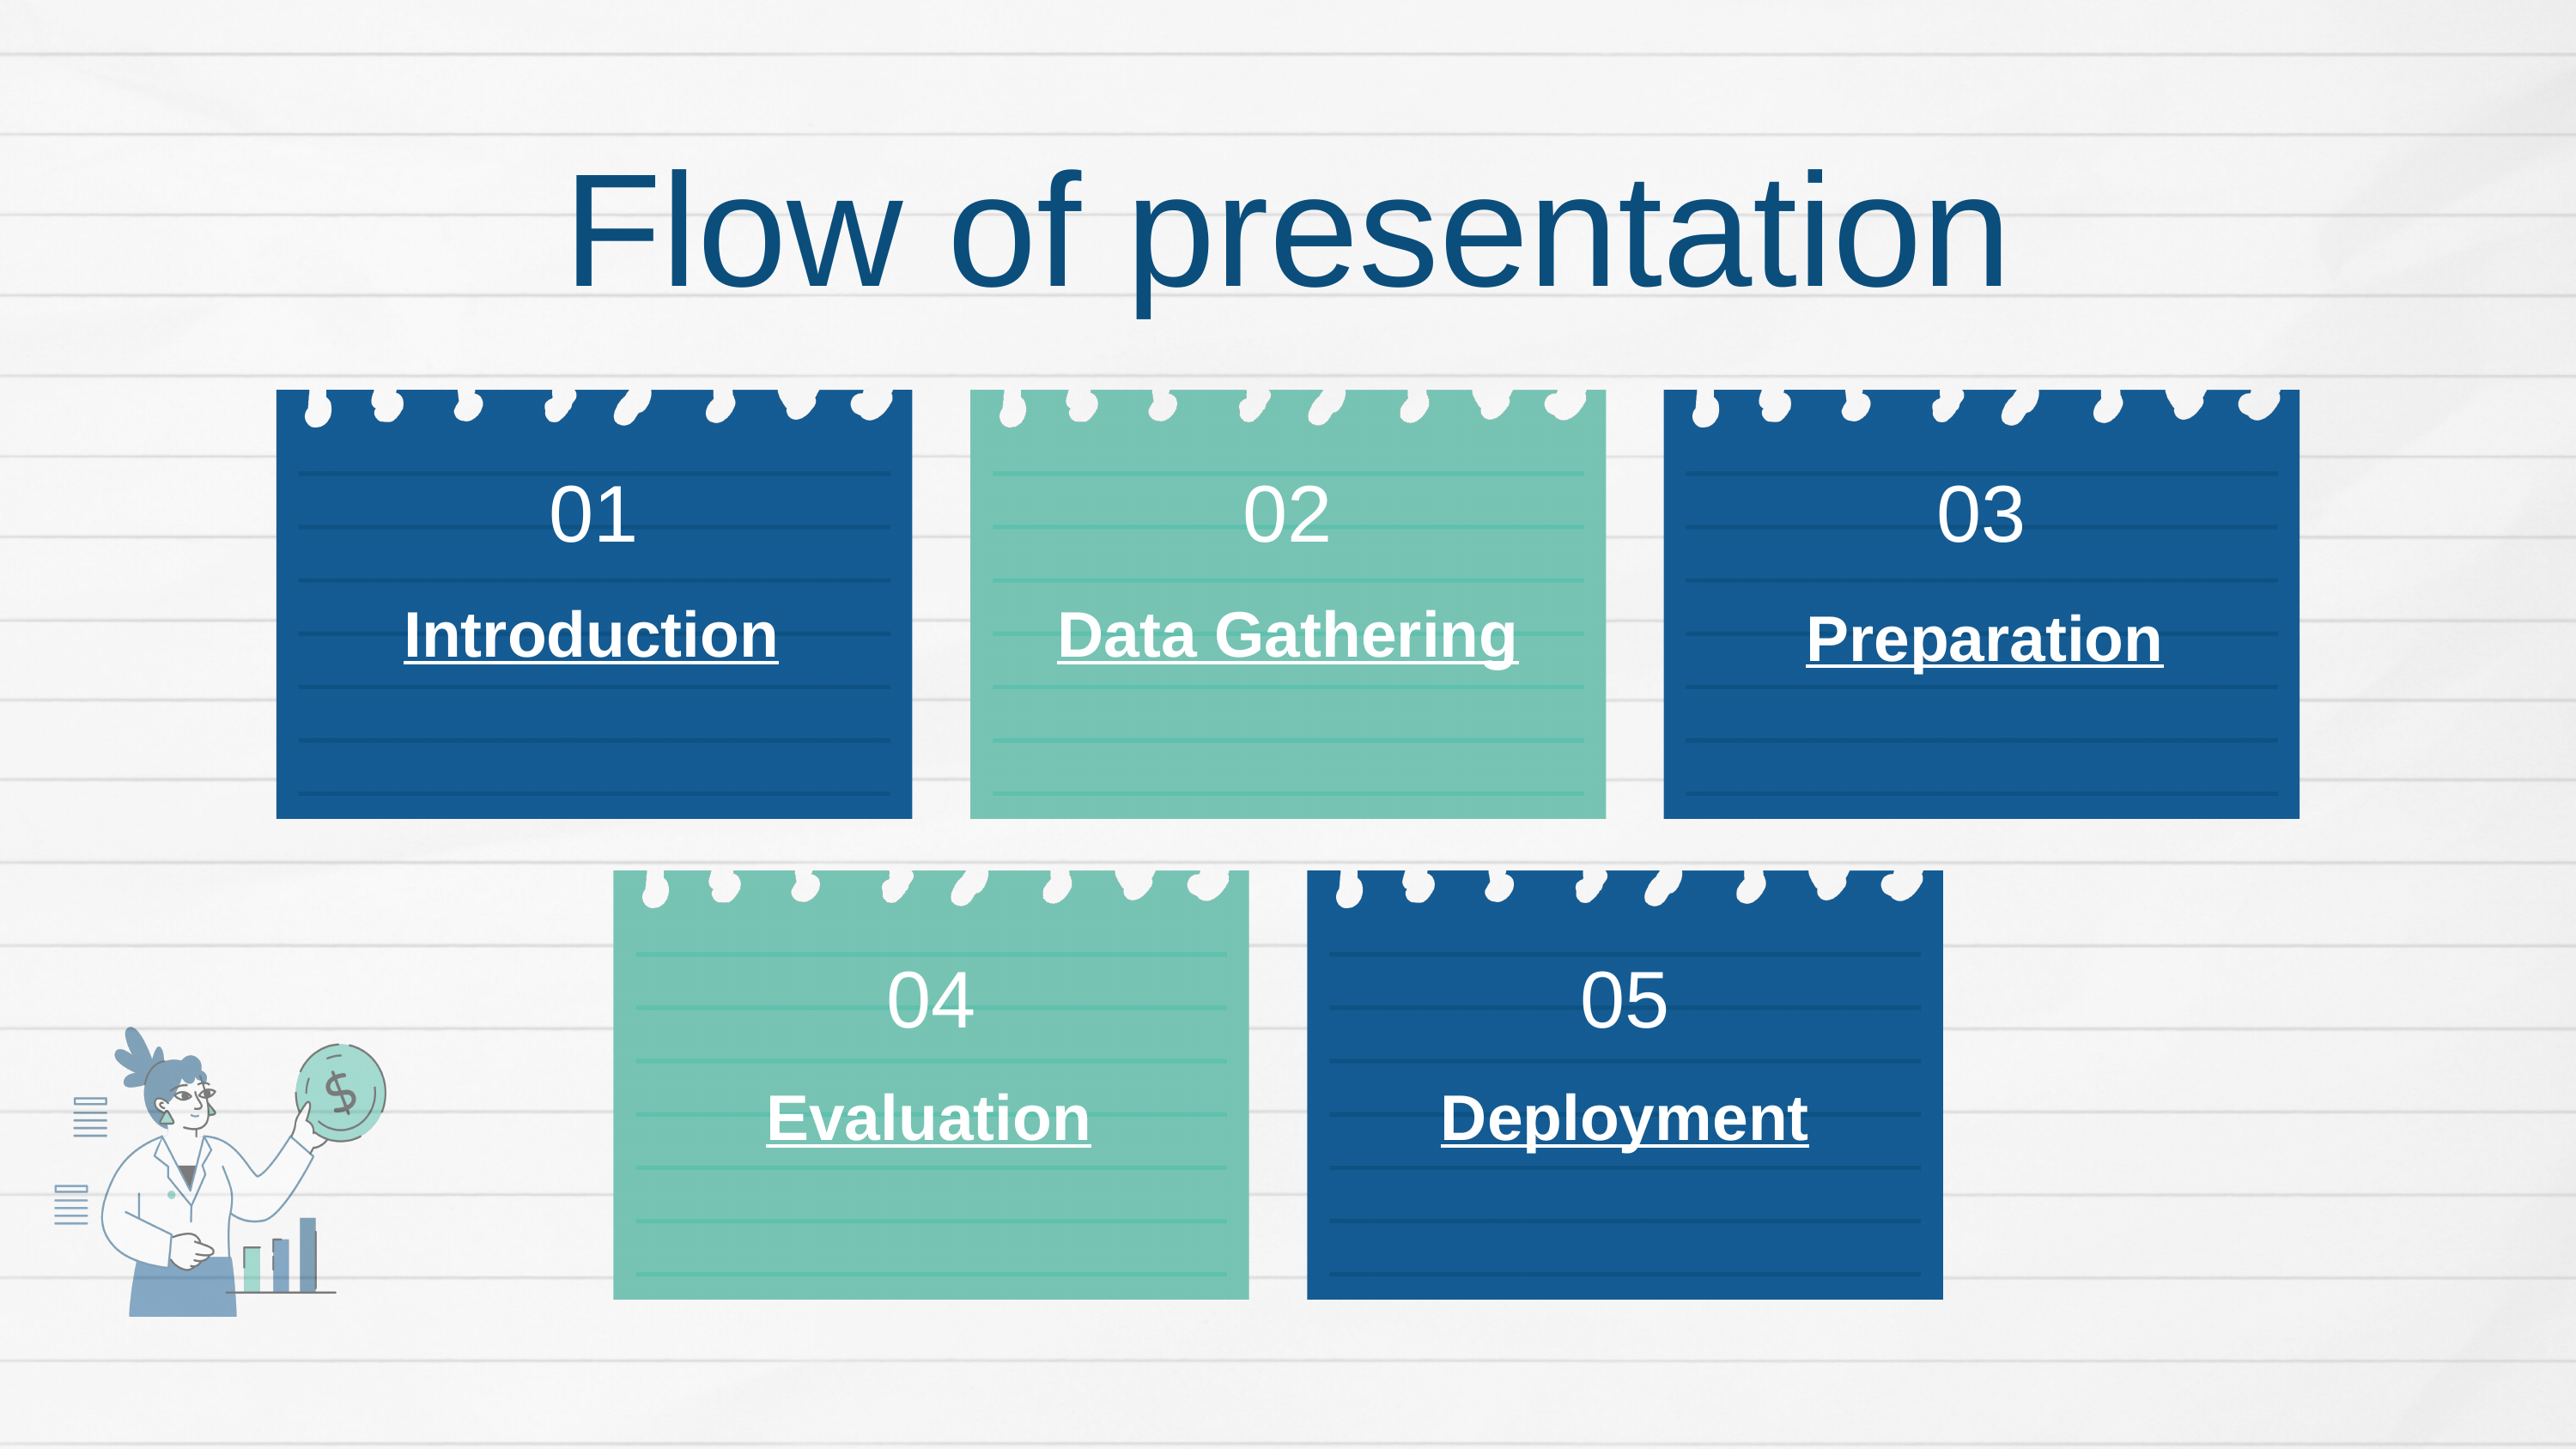

Flow of presentation

01
02
03
Introduction
Data Gathering
Preparation

04
05
Deployment
Evaluation